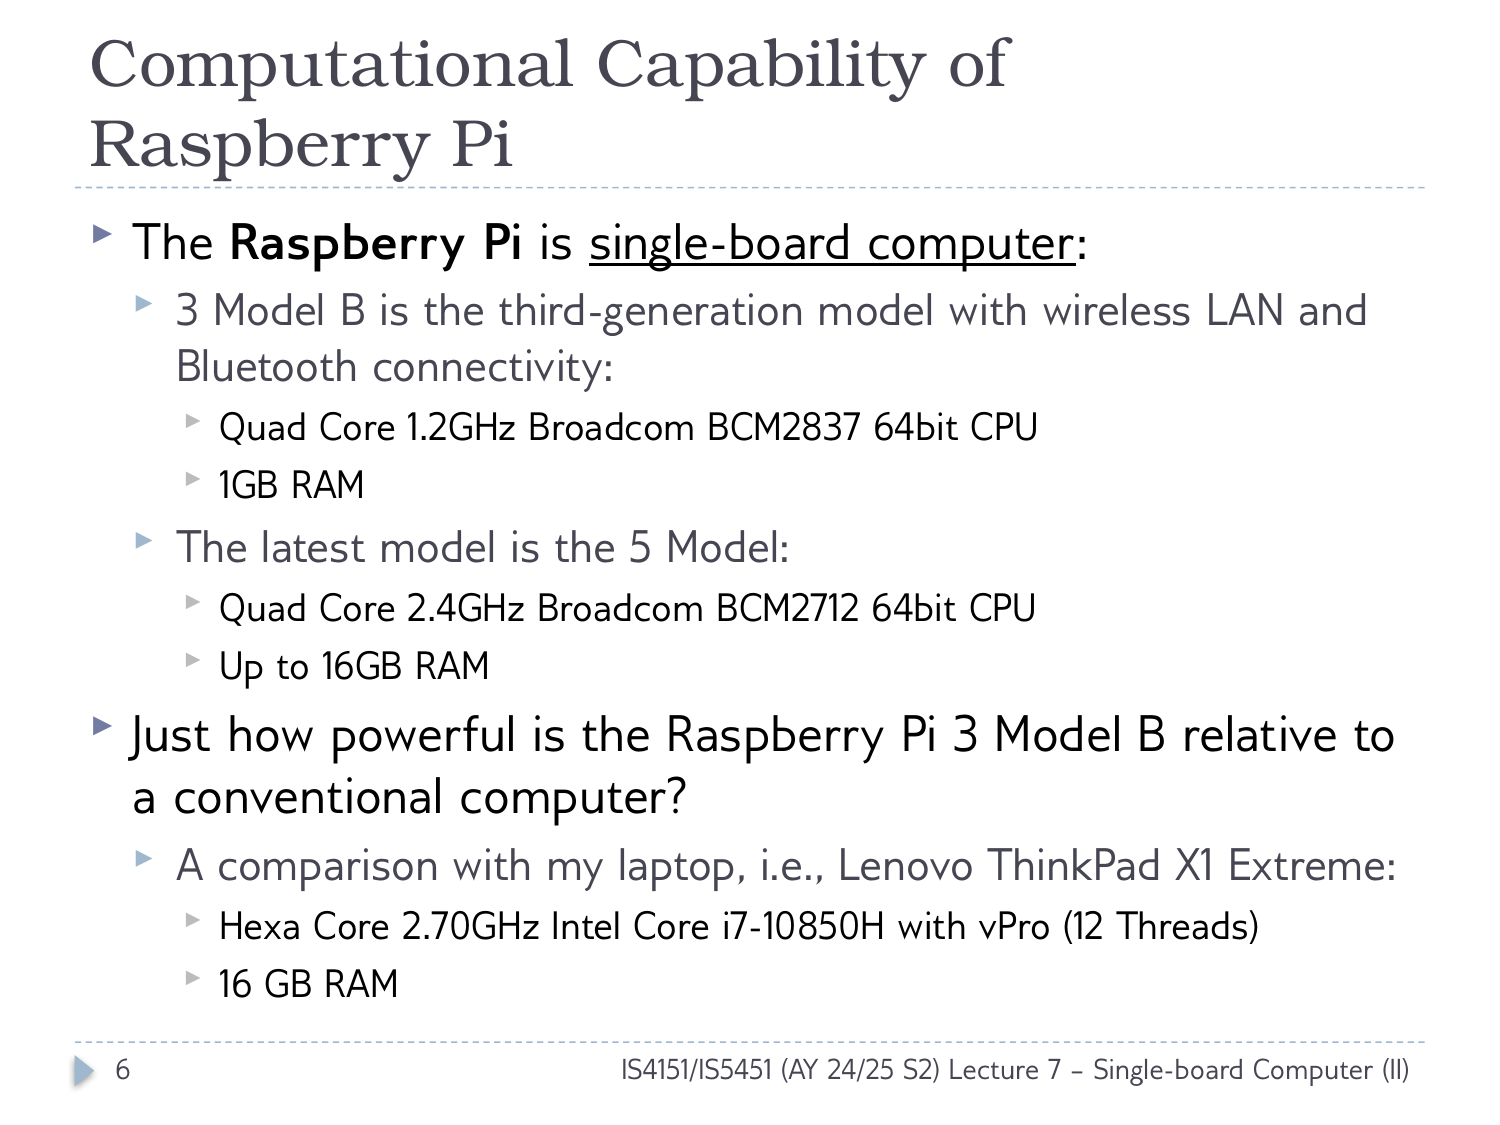

# Computational Capability of Raspberry Pi
The Raspberry Pi is single-board computer:
3 Model B is the third-generation model with wireless LAN and Bluetooth connectivity:
Quad Core 1.2GHz Broadcom BCM2837 64bit CPU
1GB RAM
The latest model is the 5 Model:
Quad Core 2.4GHz Broadcom BCM2712 64bit CPU
Up to 16GB RAM
Just how powerful is the Raspberry Pi 3 Model B relative to a conventional computer?
A comparison with my laptop, i.e., Lenovo ThinkPad X1 Extreme:
Hexa Core 2.70GHz Intel Core i7-10850H with vPro (12 Threads)
16 GB RAM
6
IS4151/IS5451 (AY 24/25 S2) Lecture 7 – Single-board Computer (II)